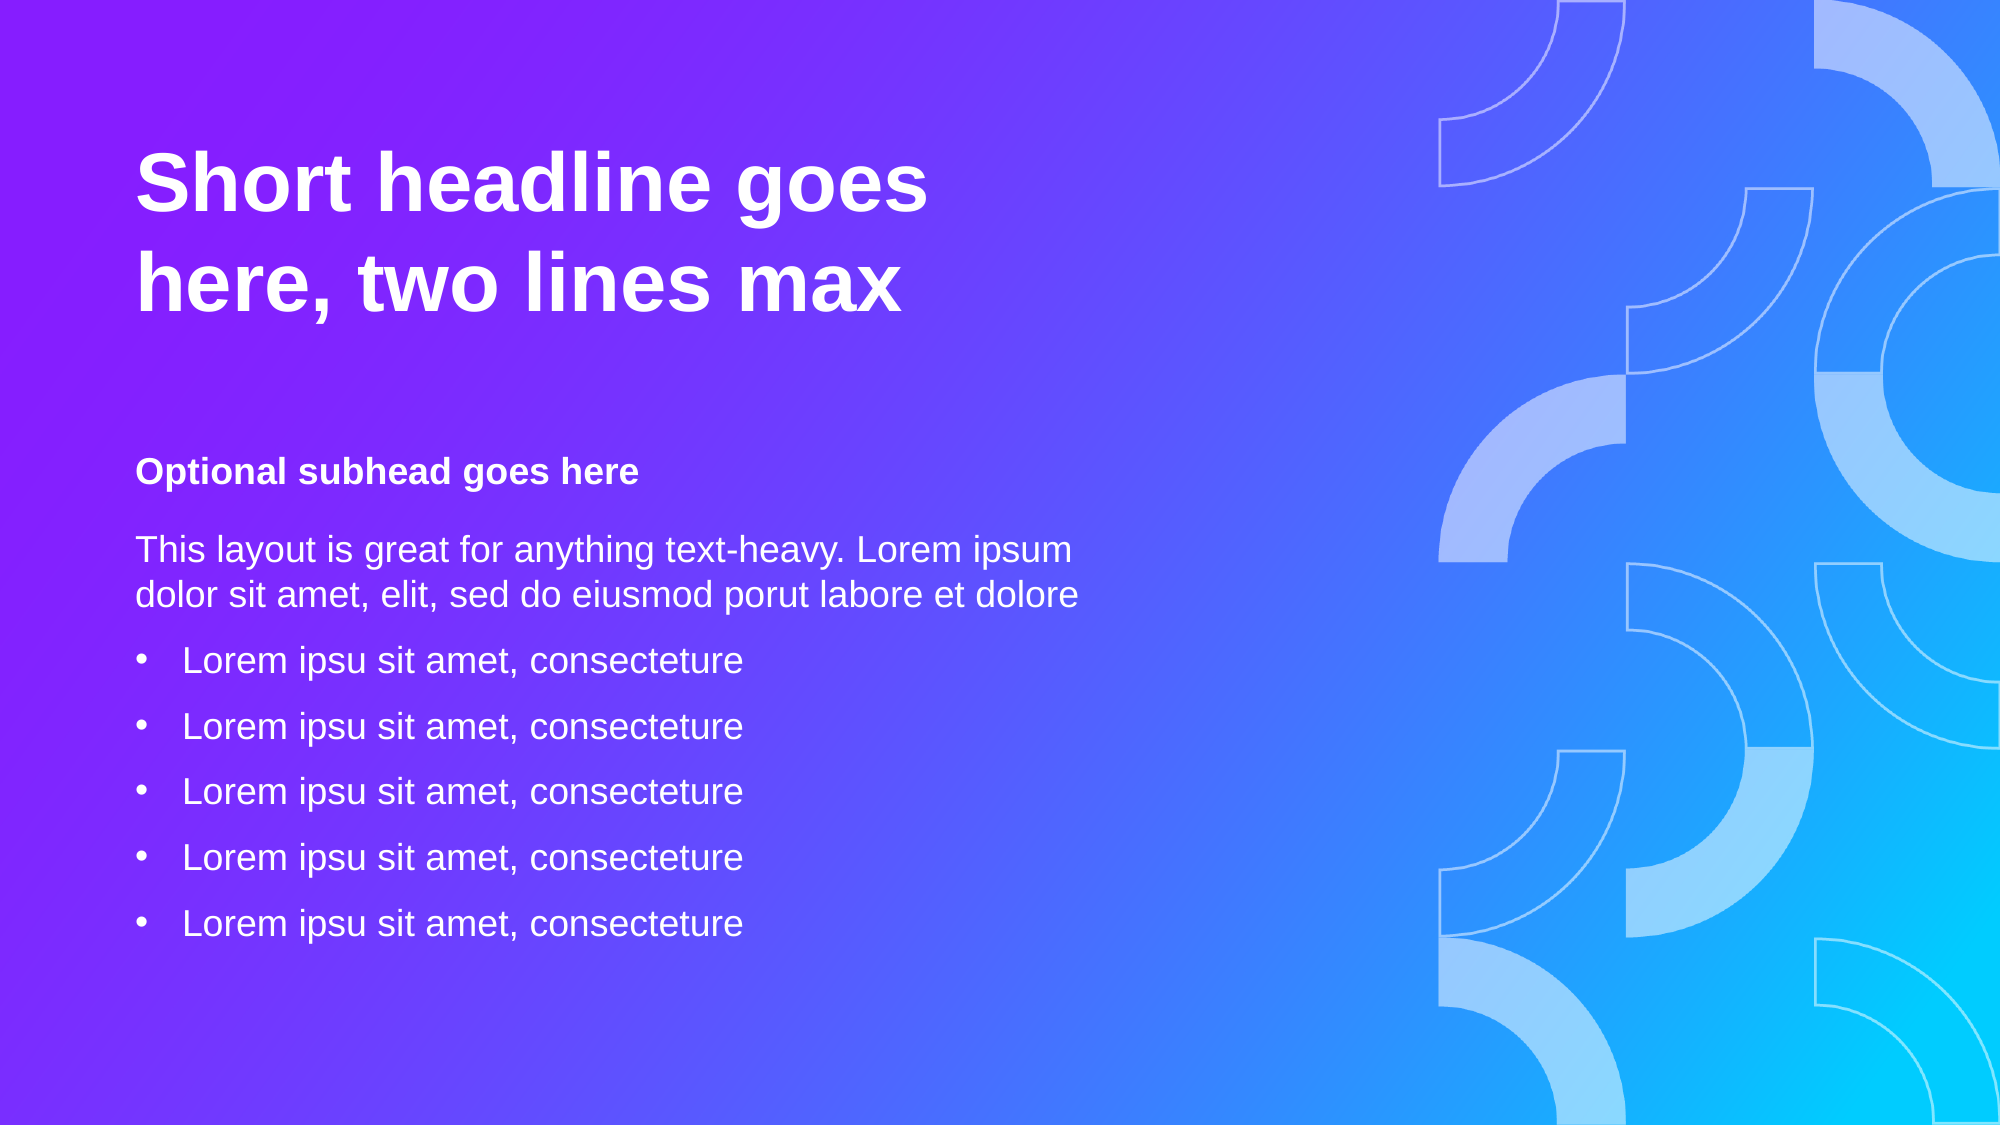

Short headline goes here, two lines max
Optional subhead goes here
This layout is great for anything text-heavy. Lorem ipsum dolor sit amet, elit, sed do eiusmod porut labore et dolore
Lorem ipsu sit amet, consecteture
Lorem ipsu sit amet, consecteture
Lorem ipsu sit amet, consecteture
Lorem ipsu sit amet, consecteture
Lorem ipsu sit amet, consecteture